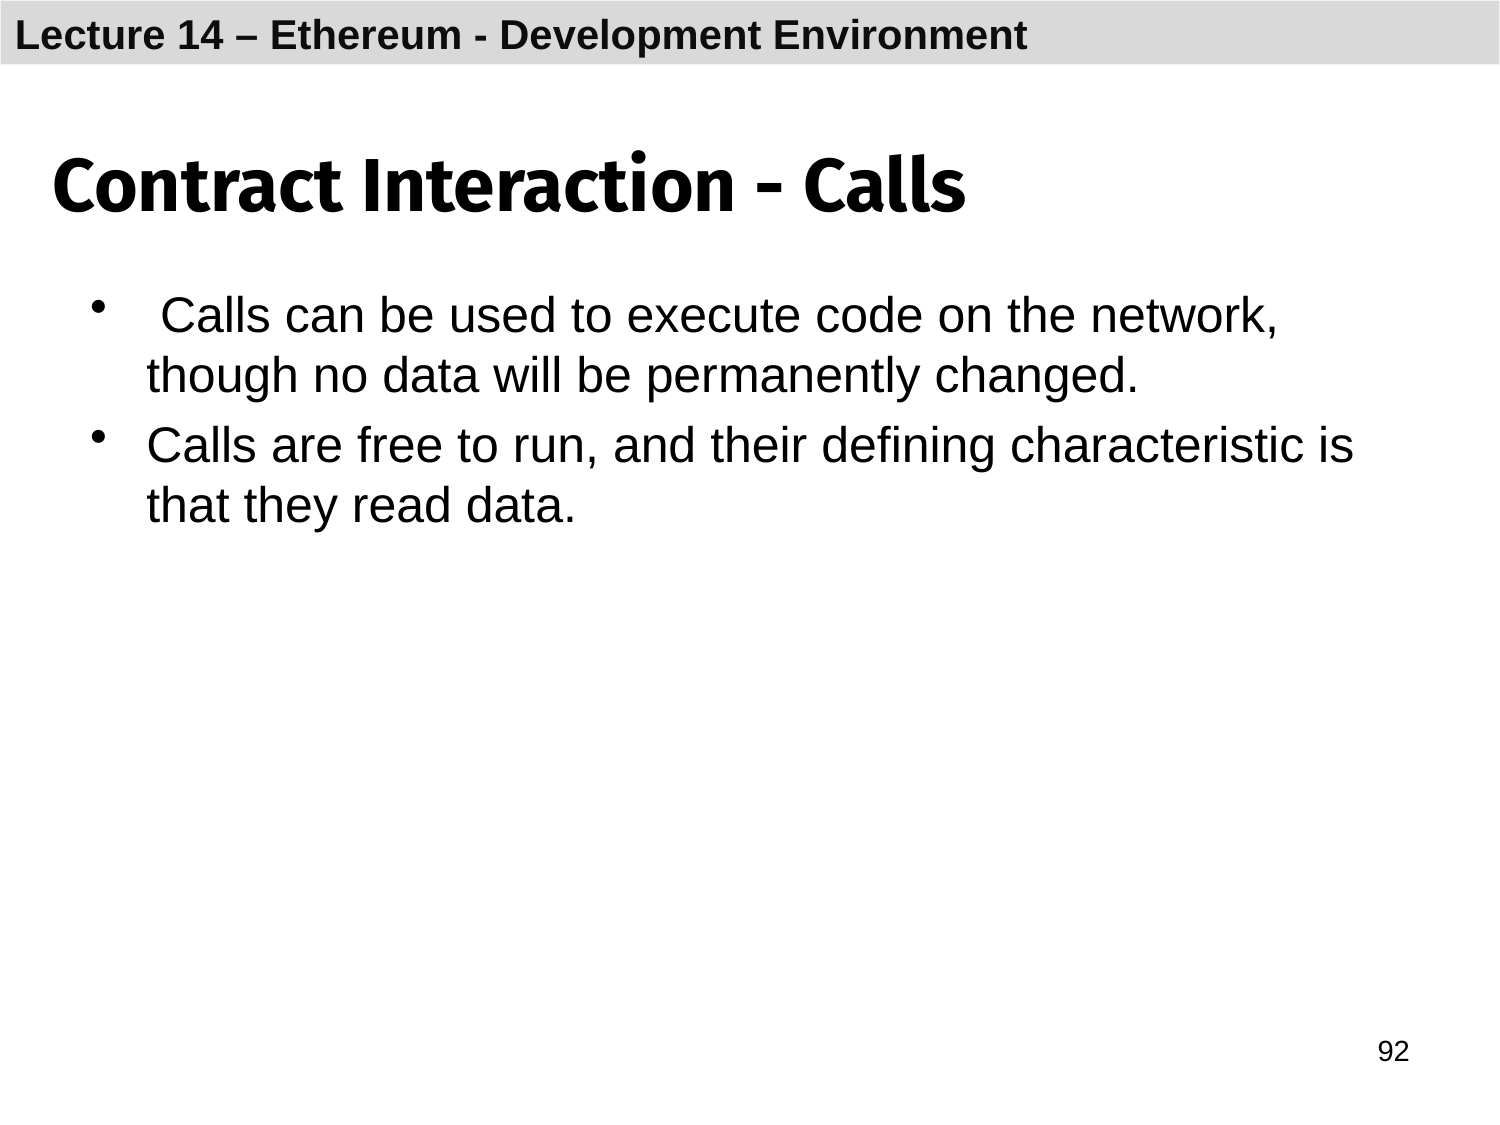

# Contract Interaction - Calls
 Calls can be used to execute code on the network, though no data will be permanently changed.
Calls are free to run, and their defining characteristic is that they read data.

92